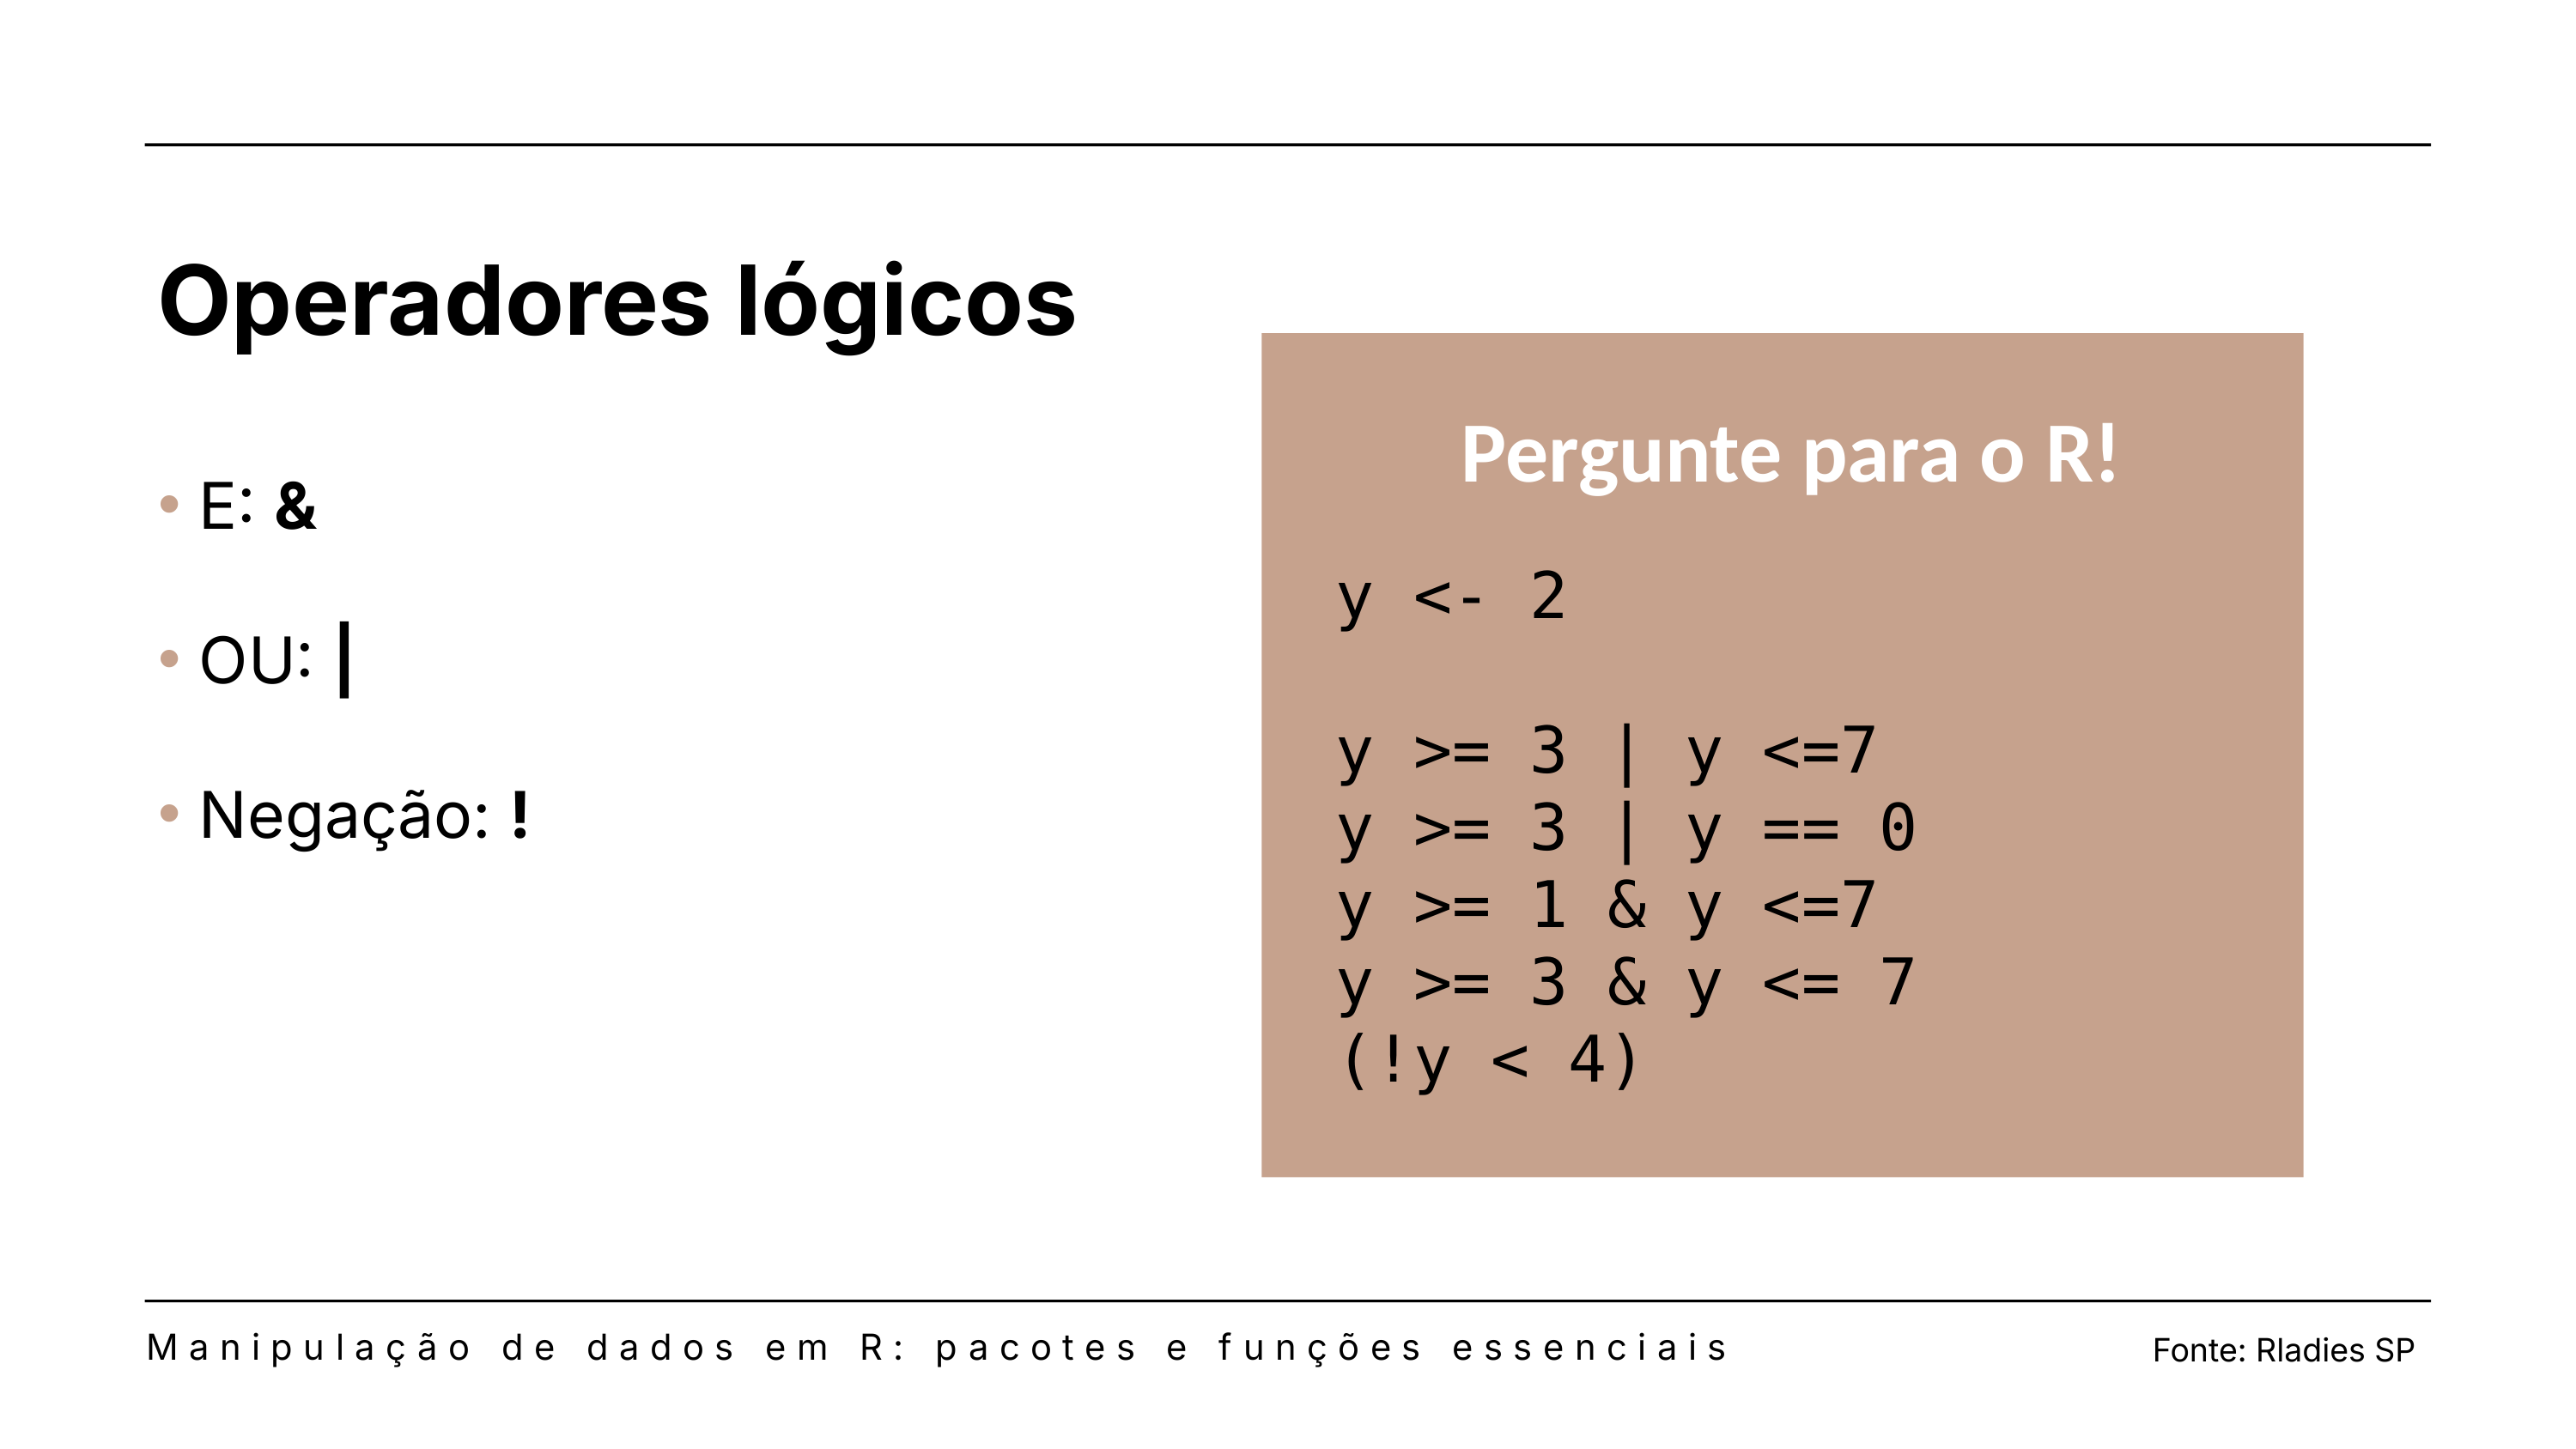

Operadores lógicos

Pergunte para o R!
 E: &
 OU: |
 Negação: !
y <- 2

y >= 3 | y <=7
y >= 3 | y == 0
y >= 1 & y <=7
y >= 3 & y <= 7
(!y < 4)

Manipulação de dados em R: pacotes e funções essenciais
Fonte: Rladies SP